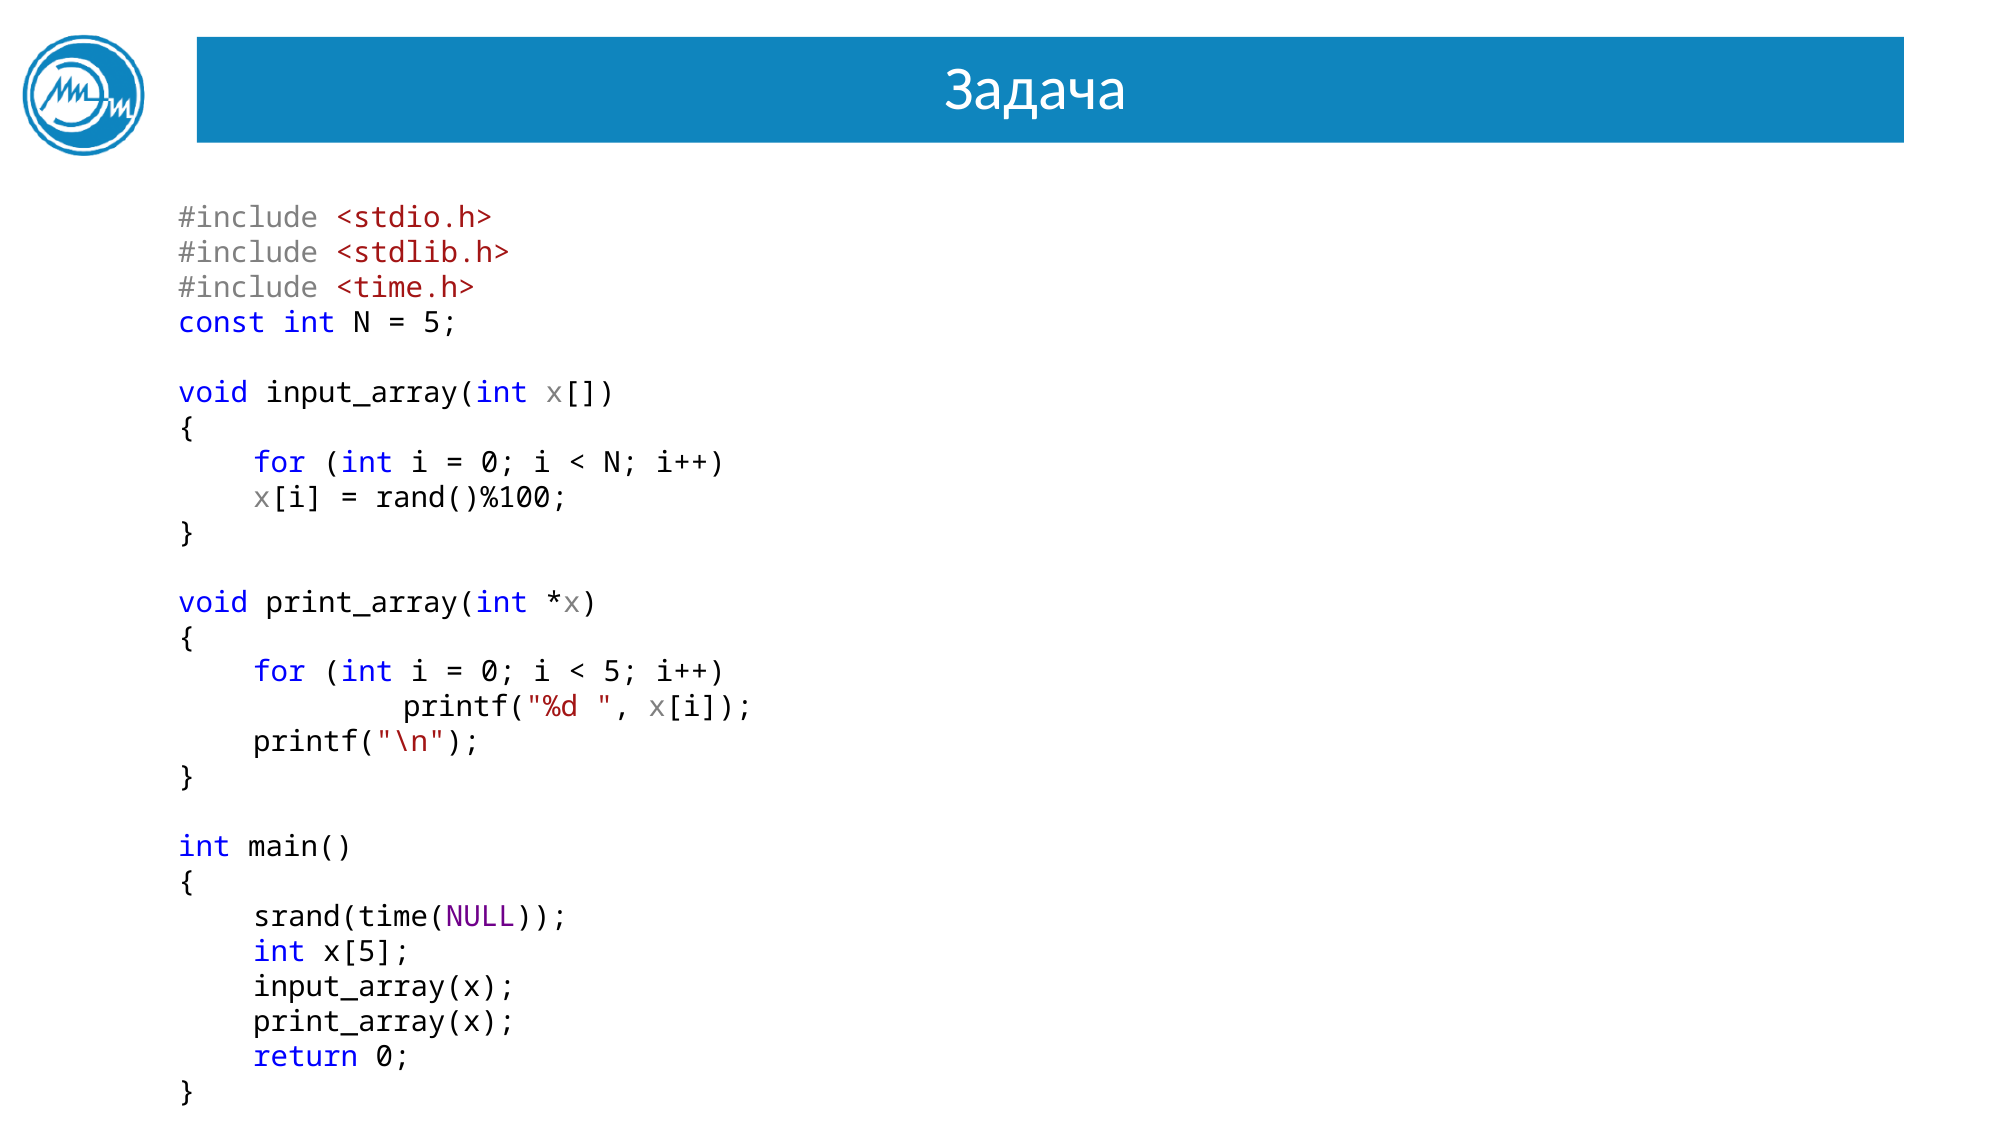

# Задача
#include <stdio.h>
#include <stdlib.h>
#include <time.h>
const int N = 5;

void input_array(int x[])
{
for (int i = 0; i < N; i++)
x[i] = rand()%100;
}

void print_array(int *x)
{
for (int i = 0; i < 5; i++)
	printf("%d ", x[i]);
printf("\n");
}

int main()
{
srand(time(NULL));
int x[5];
input_array(x);
print_array(x);
return 0;
}